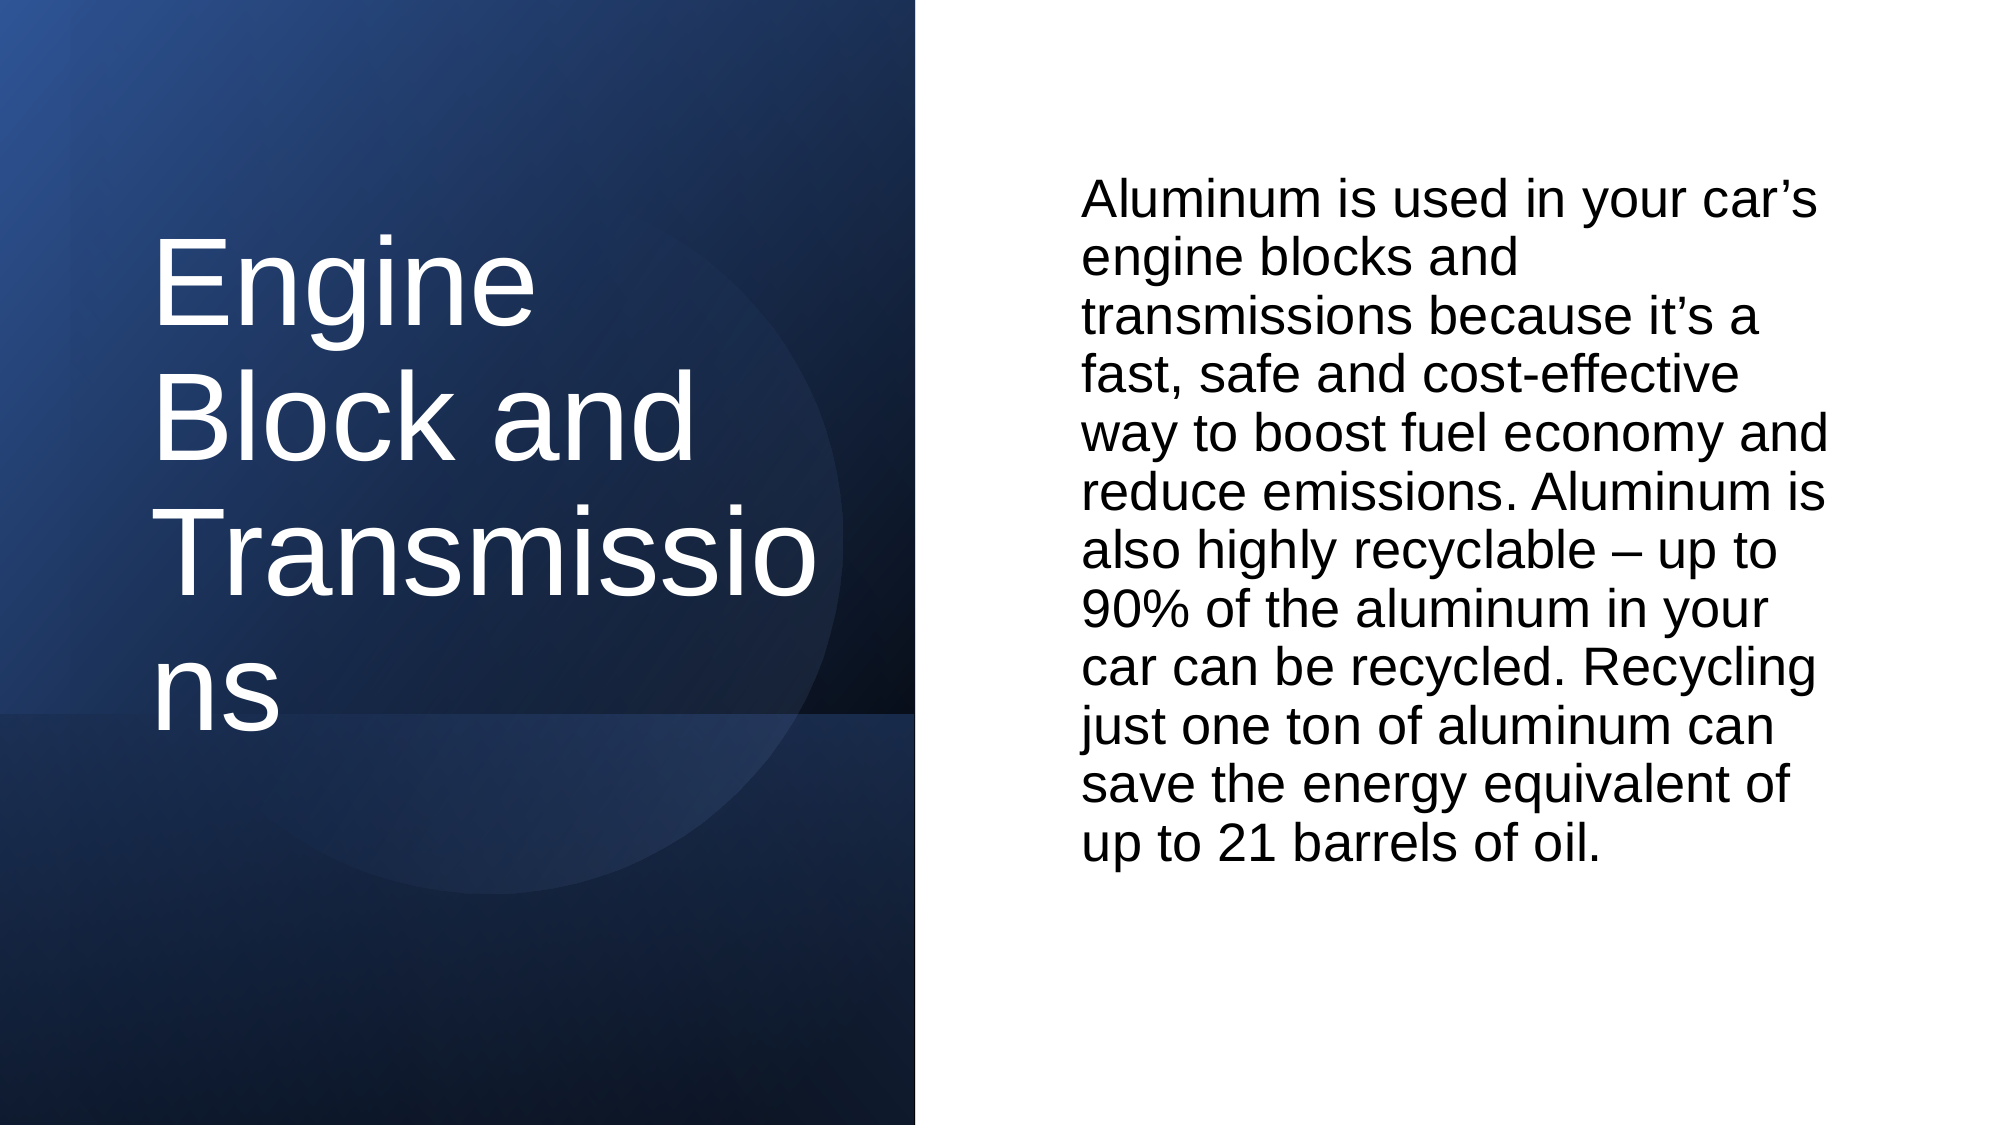

Aluminum is used in your car’s engine blocks and transmissions because it’s a fast, safe and cost-effective way to boost fuel economy and reduce emissions. Aluminum is also highly recyclable – up to 90% of the aluminum in your car can be recycled. Recycling just one ton of aluminum can save the energy equivalent of up to 21 barrels of oil.

# Engine Block and Transmissions